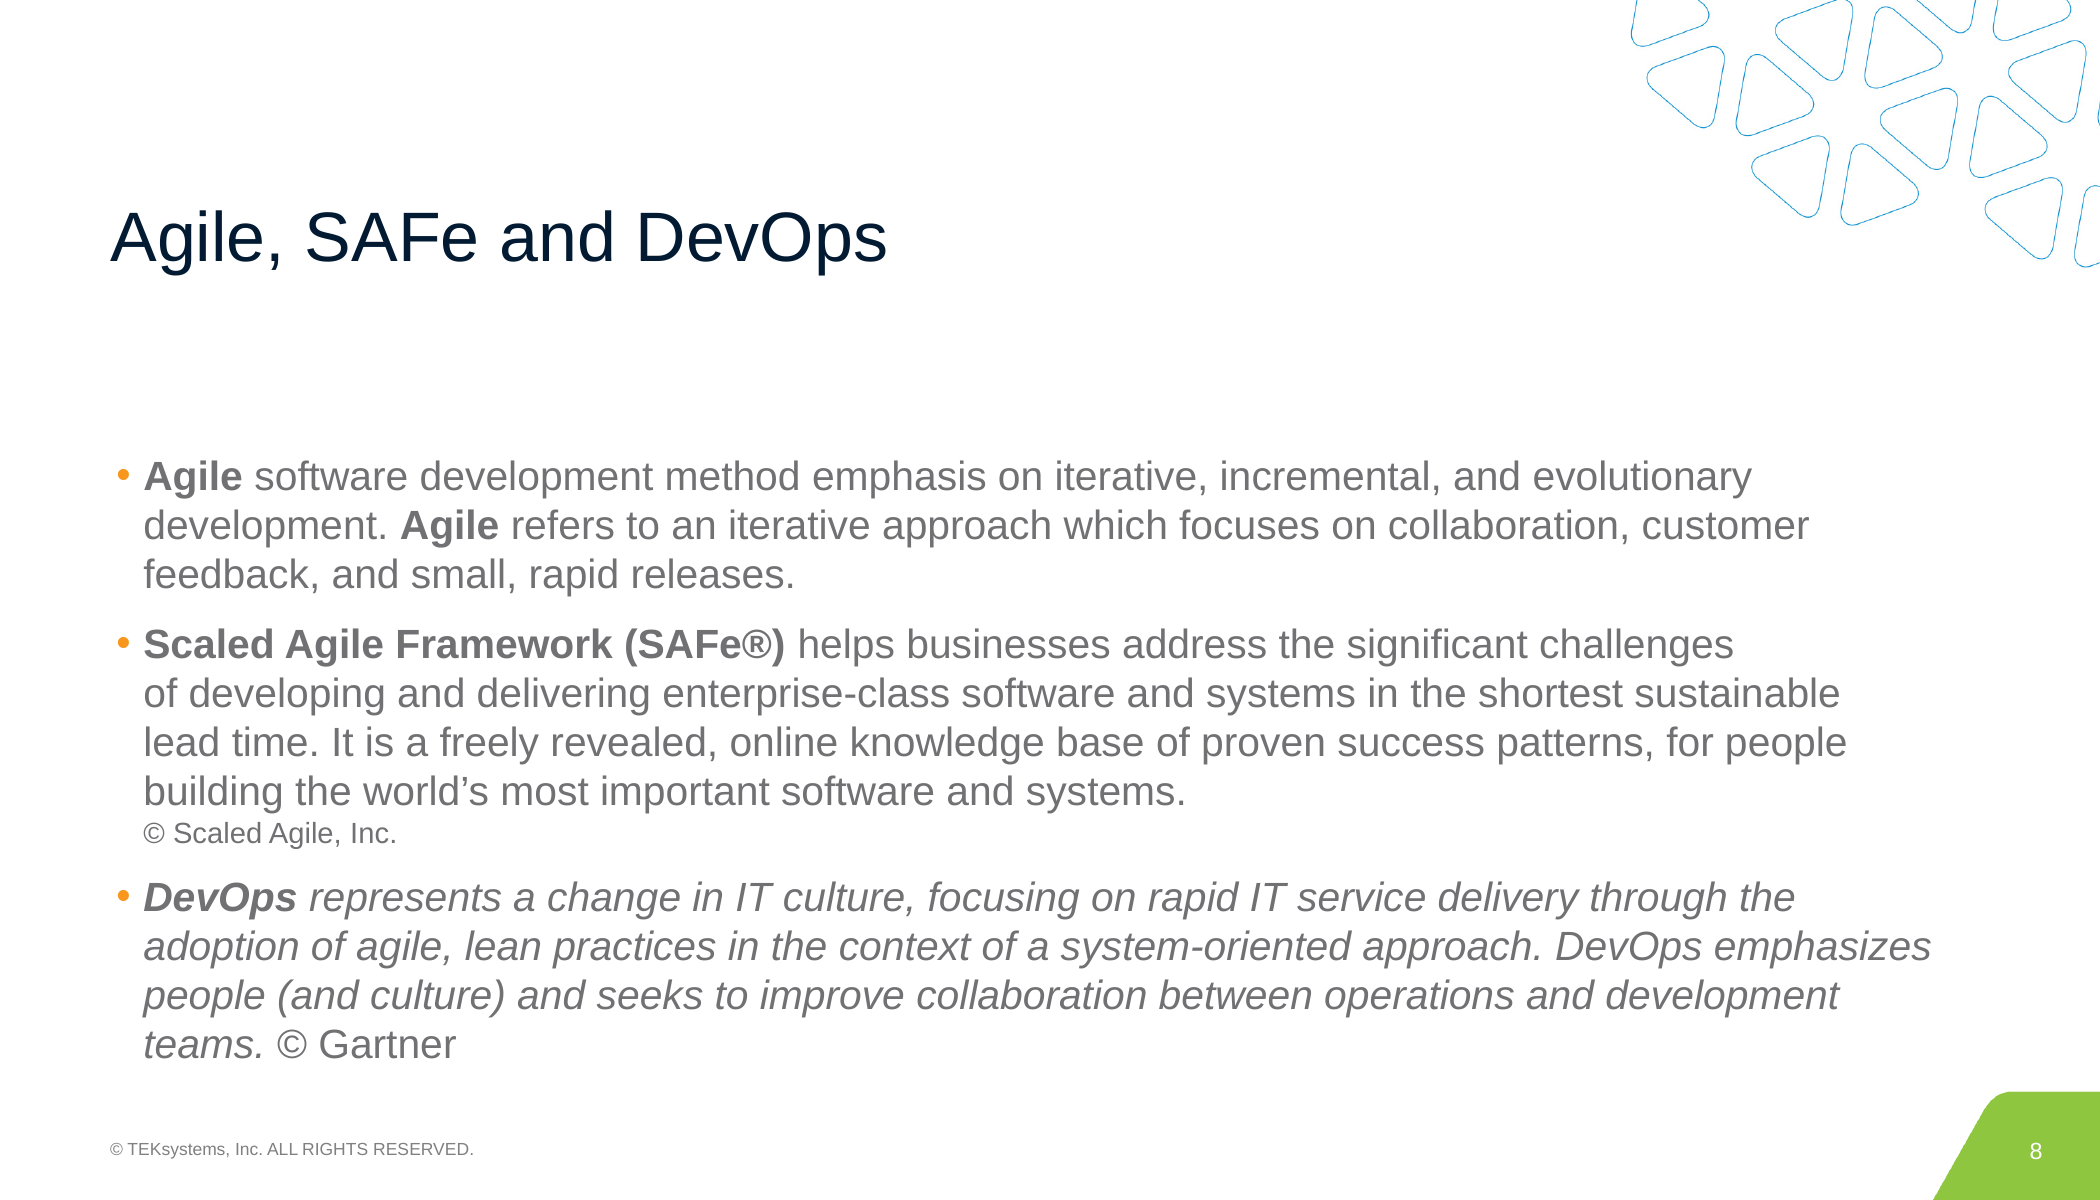

# Agile, SAFe and DevOps
Agile software development method emphasis on iterative, incremental, and evolutionary development. Agile refers to an iterative approach which focuses on collaboration, customer feedback, and small, rapid releases.
Scaled Agile Framework (SAFe®) helps businesses address the significant challenges of developing and delivering enterprise-class software and systems in the shortest sustainable lead time. It is a freely revealed, online knowledge base of proven success patterns, for people building the world’s most important software and systems.
© Scaled Agile, Inc.
DevOps represents a change in IT culture, focusing on rapid IT service delivery through the adoption of agile, lean practices in the context of a system-oriented approach. DevOps emphasizes people (and culture) and seeks to improve collaboration between operations and development teams. © Gartner
8